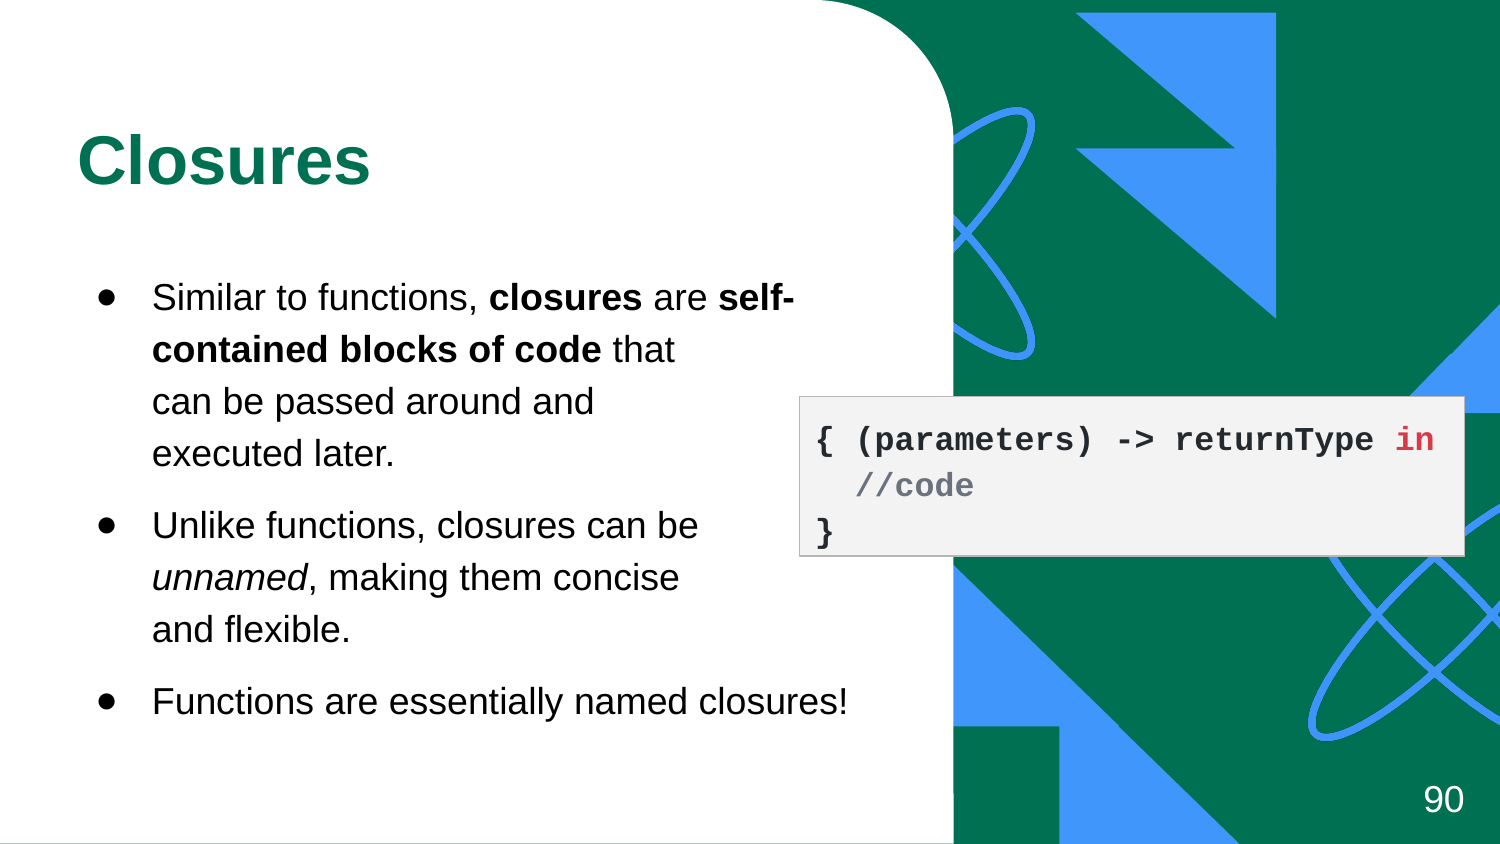

# Closures
Similar to functions, closures are self-contained blocks of code that
can be passed around and
executed later.
Unlike functions, closures can be unnamed, making them concise
and flexible.
Functions are essentially named closures!
{ (parameters) -> returnType in
  //code
}